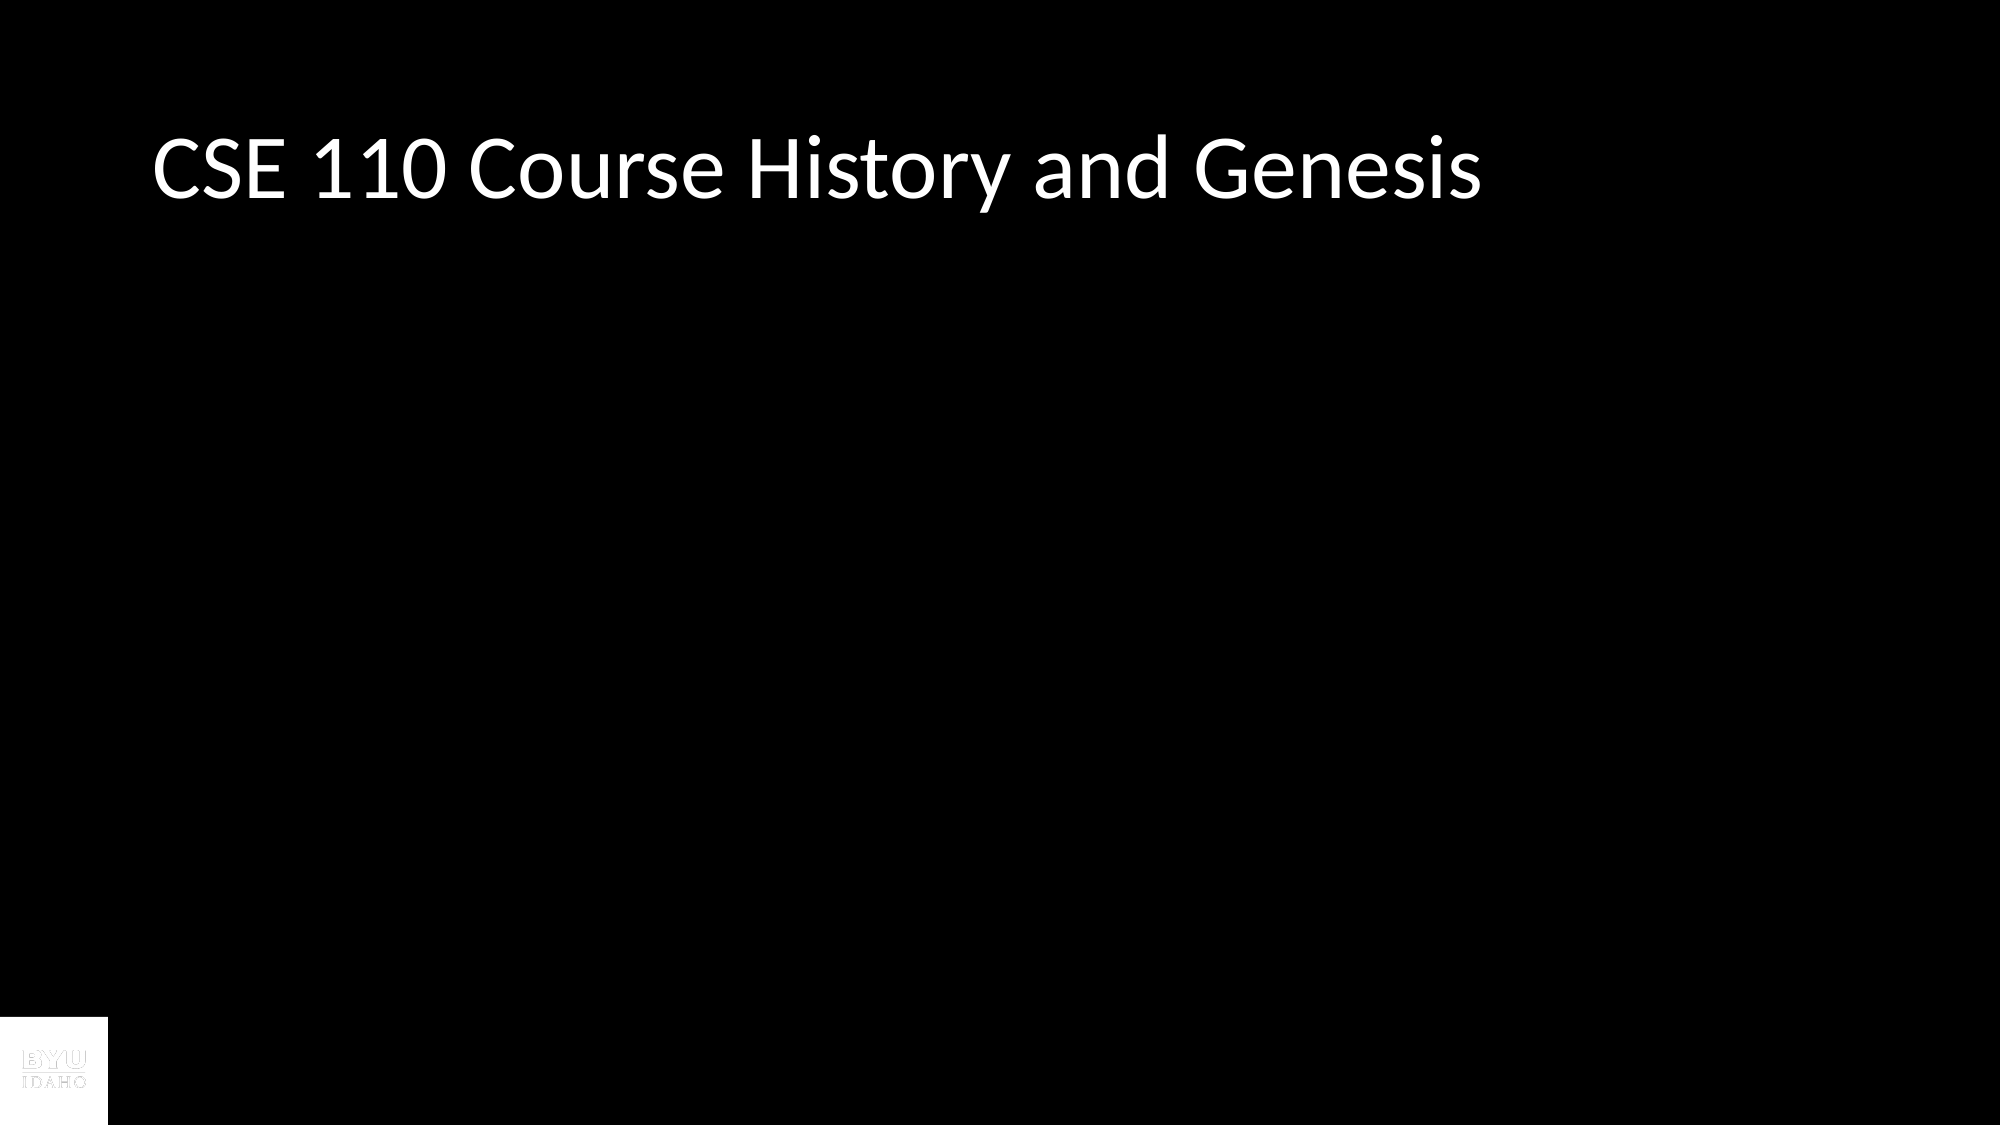

# CSE 110 Course History and Genesis